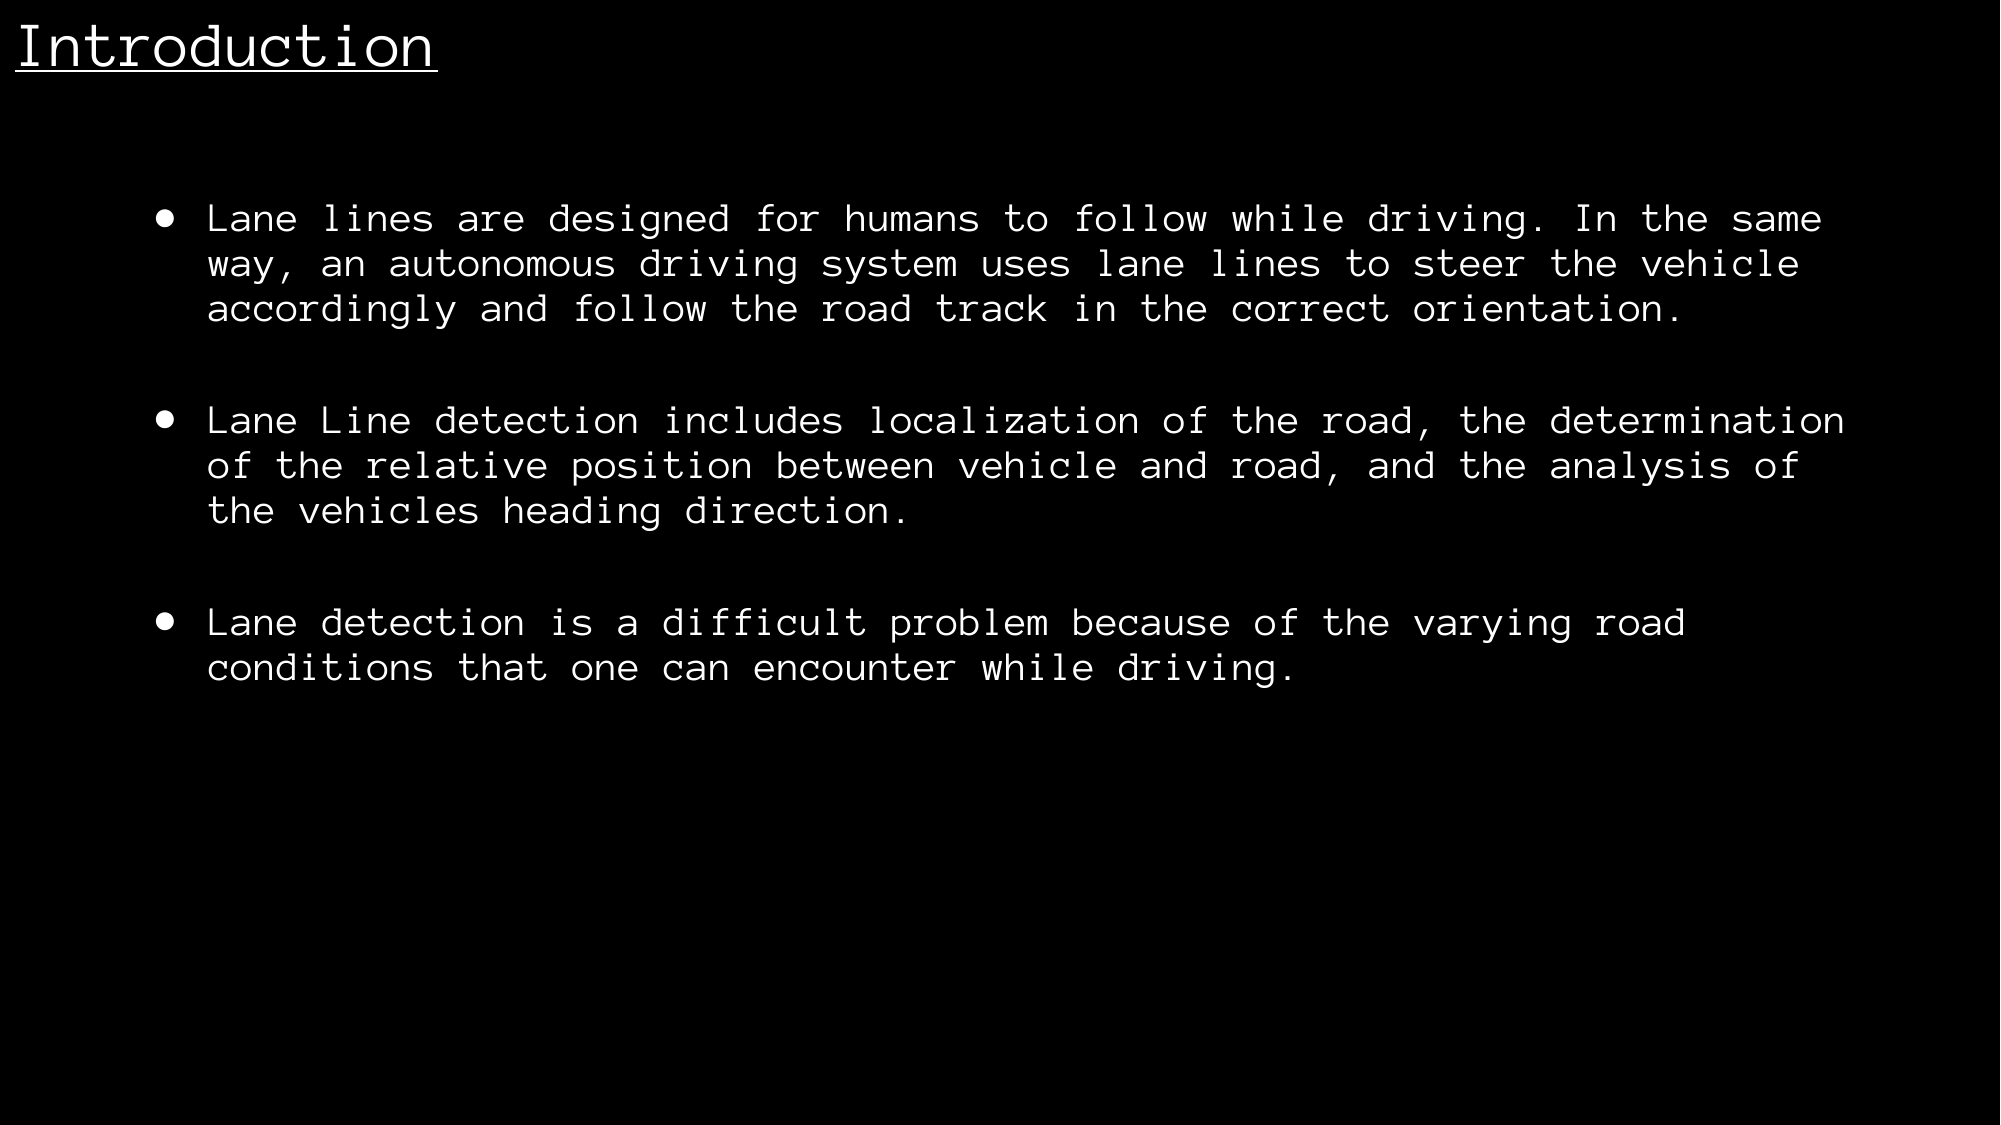

# Introduction
Lane lines are designed for humans to follow while driving. In the same way, an autonomous driving system uses lane lines to steer the vehicle accordingly and follow the road track in the correct orientation.
Lane Line detection includes localization of the road, the determination of the relative position between vehicle and road, and the analysis of the vehicles heading direction.
Lane detection is a difficult problem because of the varying road conditions that one can encounter while driving.